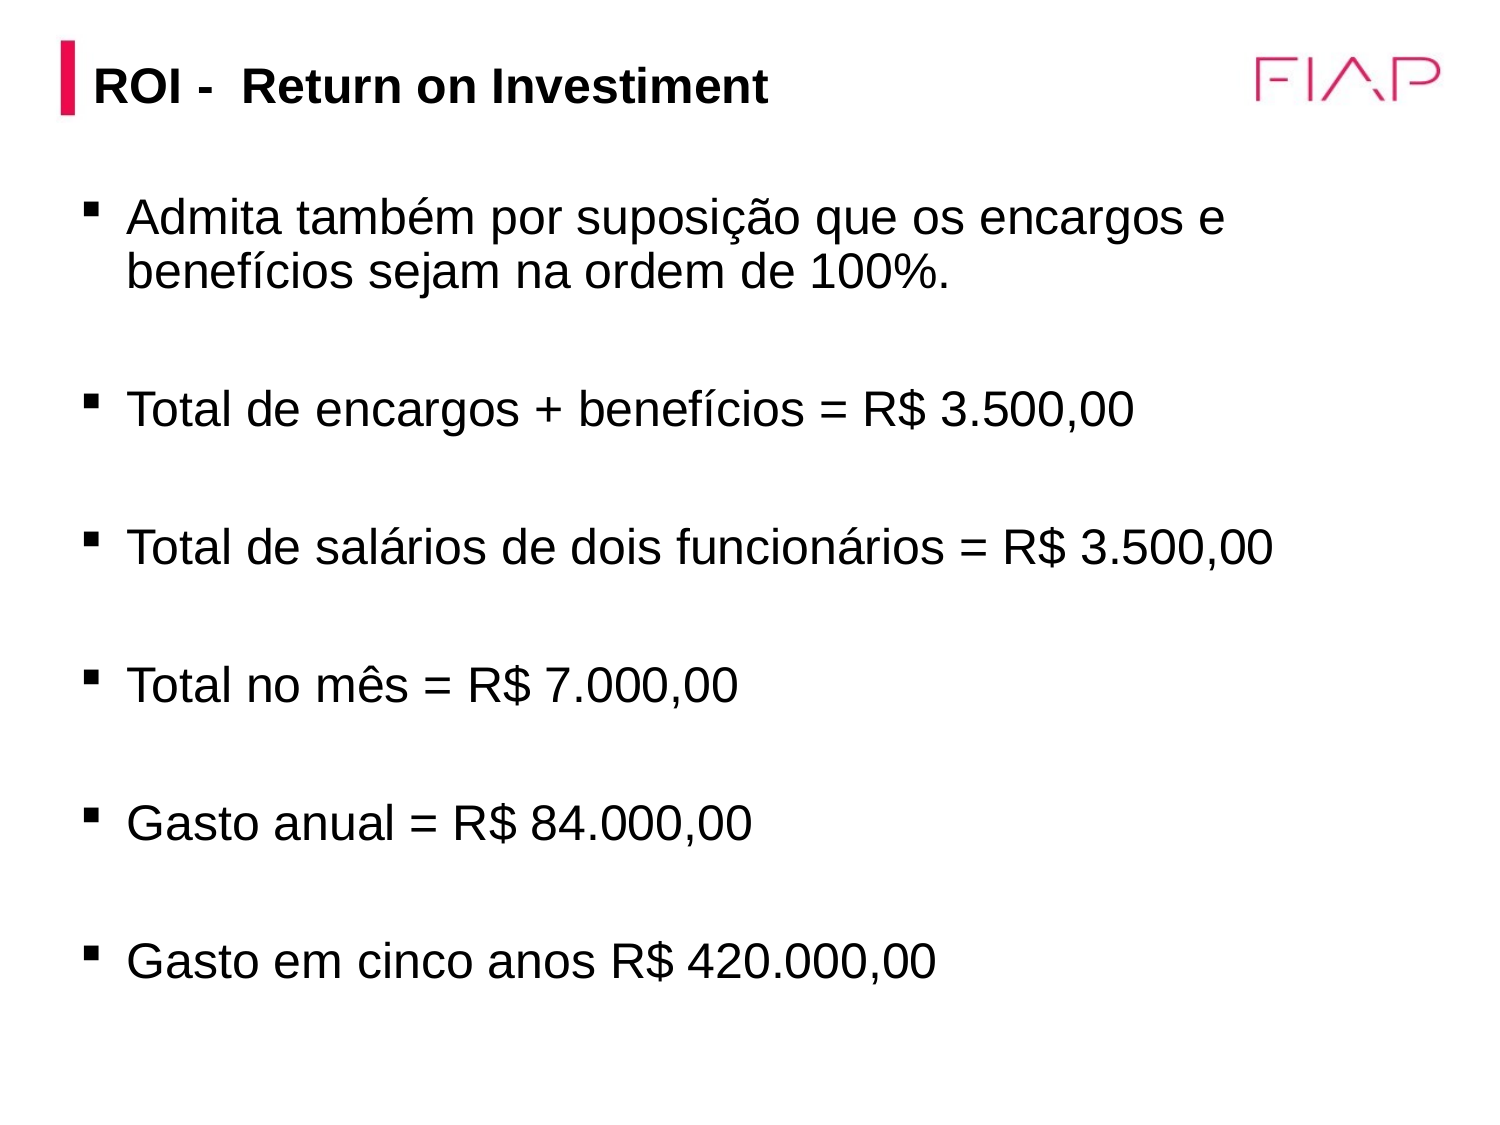

ROI -  Return on Investiment
Admita também por suposição que os encargos e benefícios sejam na ordem de 100%.

Total de encargos + benefícios = R$ 3.500,00

Total de salários de dois funcionários = R$ 3.500,00

Total no mês = R$ 7.000,00

Gasto anual = R$ 84.000,00

Gasto em cinco anos R$ 420.000,00